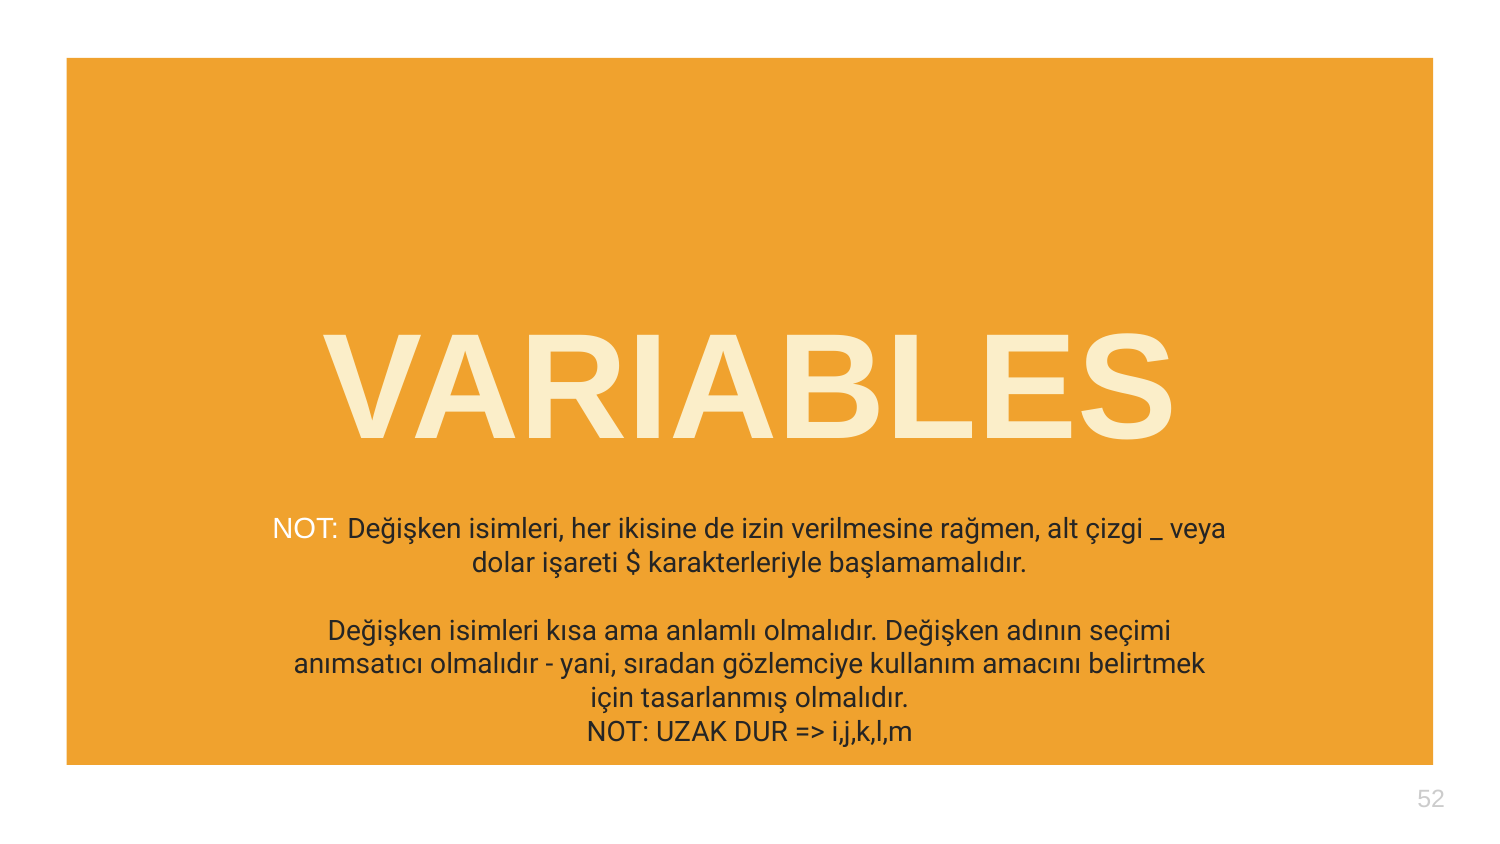

# VARIABLES
NOT: Değişken isimleri, her ikisine de izin verilmesine rağmen, alt çizgi _ veya dolar işareti $ karakterleriyle başlamamalıdır.

Değişken isimleri kısa ama anlamlı olmalıdır. Değişken adının seçimi anımsatıcı olmalıdır - yani, sıradan gözlemciye kullanım amacını belirtmek için tasarlanmış olmalıdır.
NOT: UZAK DUR => i,j,k,l,m
52